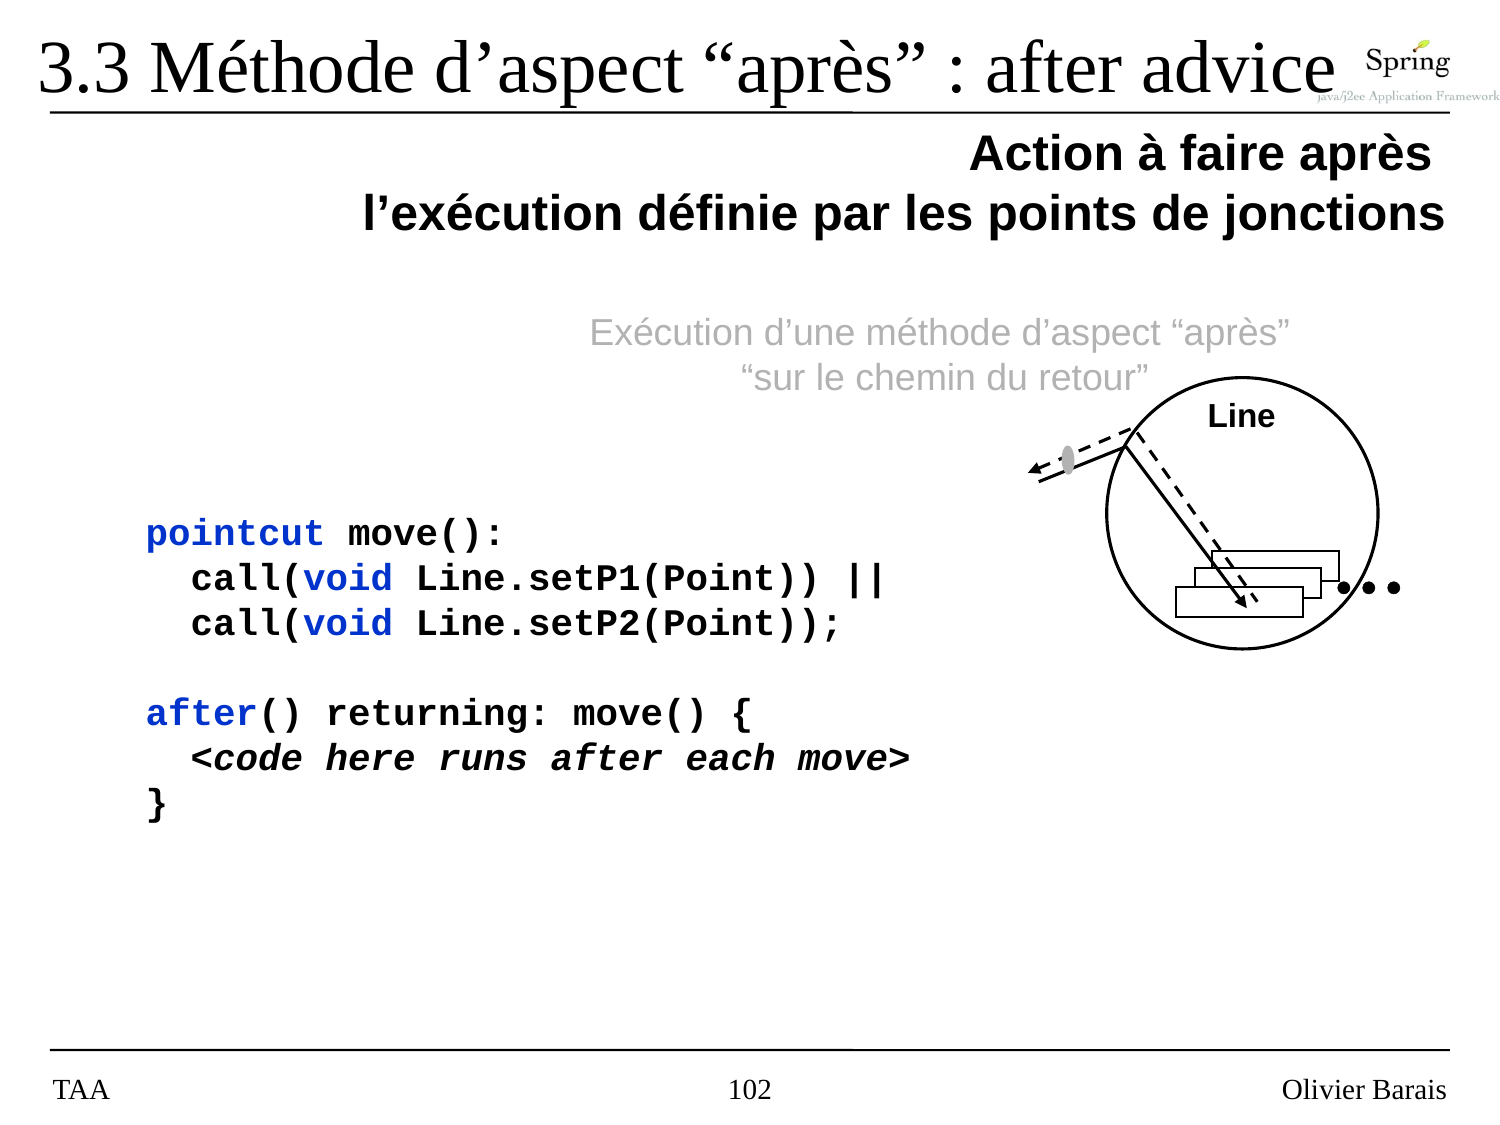

# 3.3 Méthode d’aspect “après” : after advice
Action à faire après
l’exécution définie par les points de jonctions
Exécution d’une méthode d’aspect “après”
“sur le chemin du retour”

Line

  pointcut move():
    call(void Line.setP1(Point)) ||
    call(void Line.setP2(Point));

  after() returning: move() {
    <code here runs after each move>
  }

TAA
102
Olivier Barais